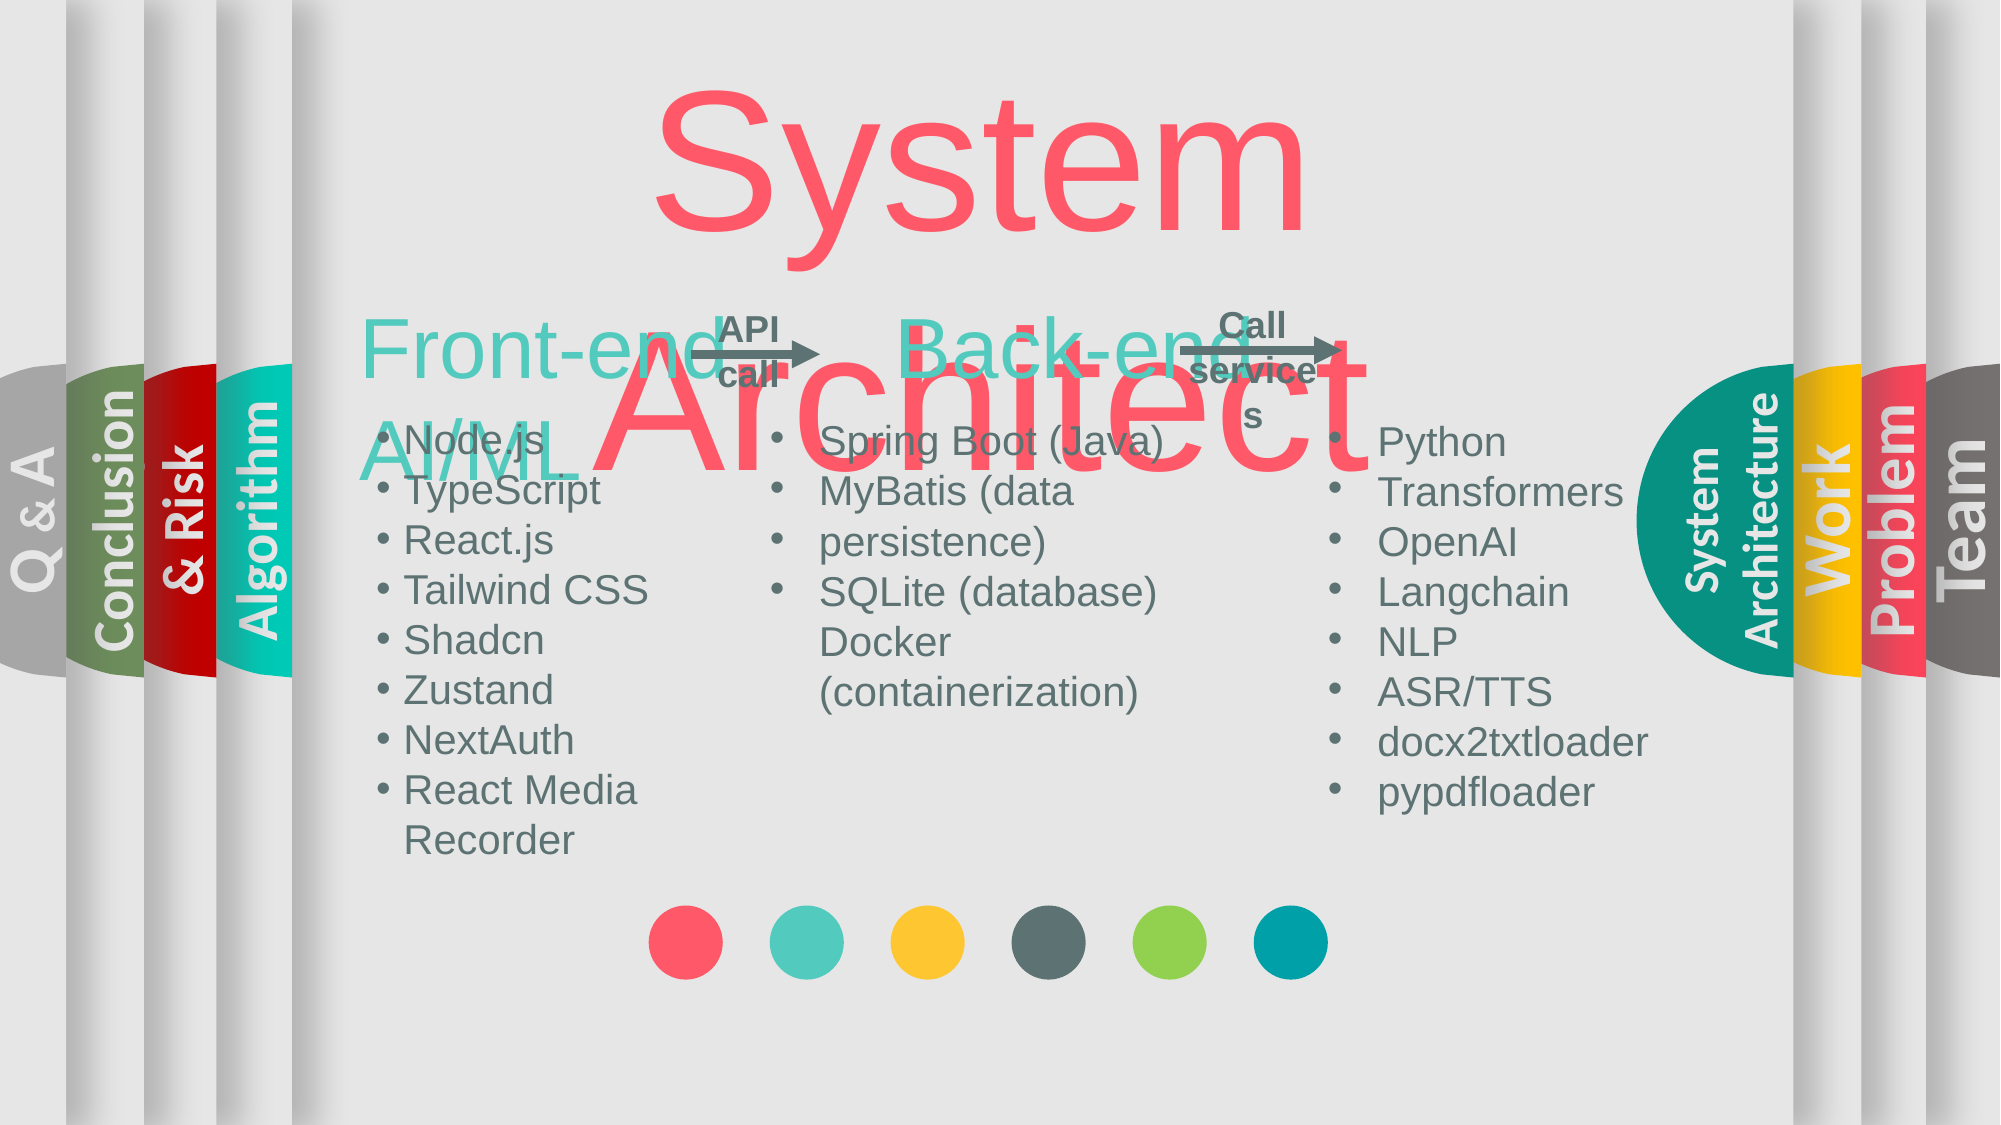

System Architect
Front-end       Back-end        AI/ML
Call services
API
call

Node.js
TypeScript
React.js
Tailwind CSS
Shadcn
Zustand
NextAuth
React Media Recorder

Spring Boot (Java)
MyBatis (data persistence)
SQLite (database)
Docker (containerization)
Python
Transformers
OpenAI
Langchain
NLP
ASR/TTS
docx2txtloader
pypdfloader

Team
Work
Problem
Q & A
Conclusion
& Risk
Algorithm
System
Related
Architecture
Challenge